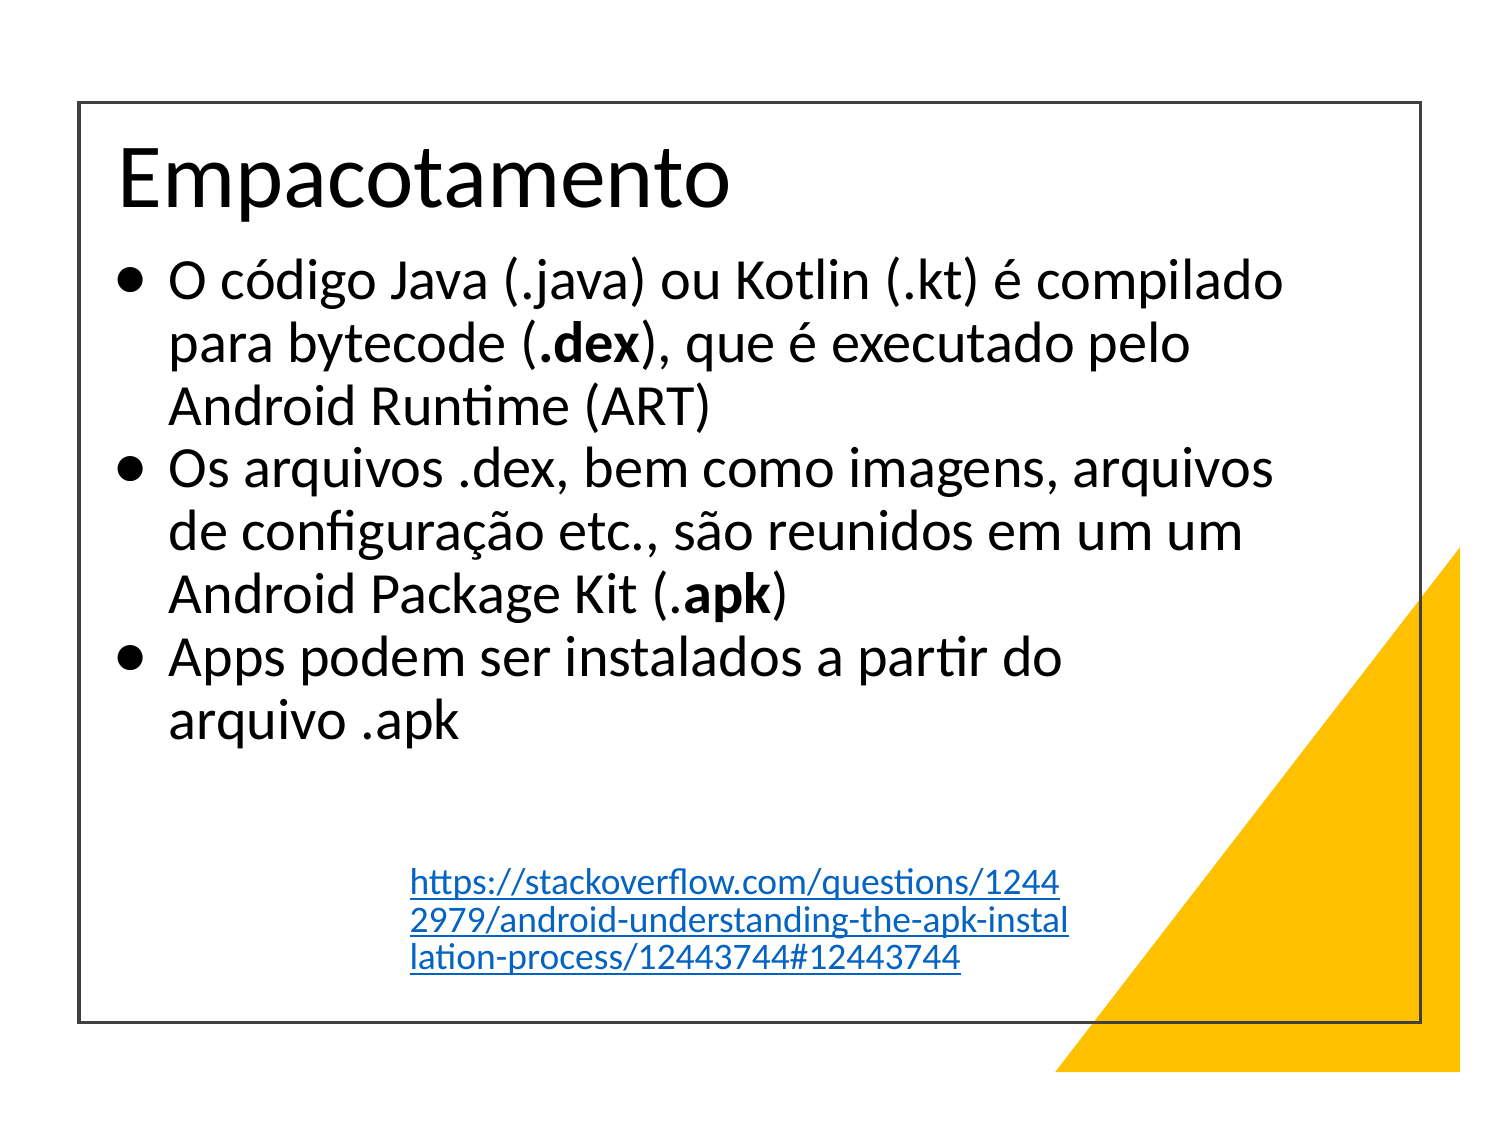

# Empacotamento
O código Java (.java) ou Kotlin (.kt) é compilado para bytecode (.dex), que é executado pelo Android Runtime (ART)
Os arquivos .dex, bem como imagens, arquivos de configuração etc., são reunidos em um um Android Package Kit (.apk)
Apps podem ser instalados a partir do arquivo .apk

https://stackoverflow.com/questions/12442979/android-understanding-the-apk-installation-process/12443744#12443744